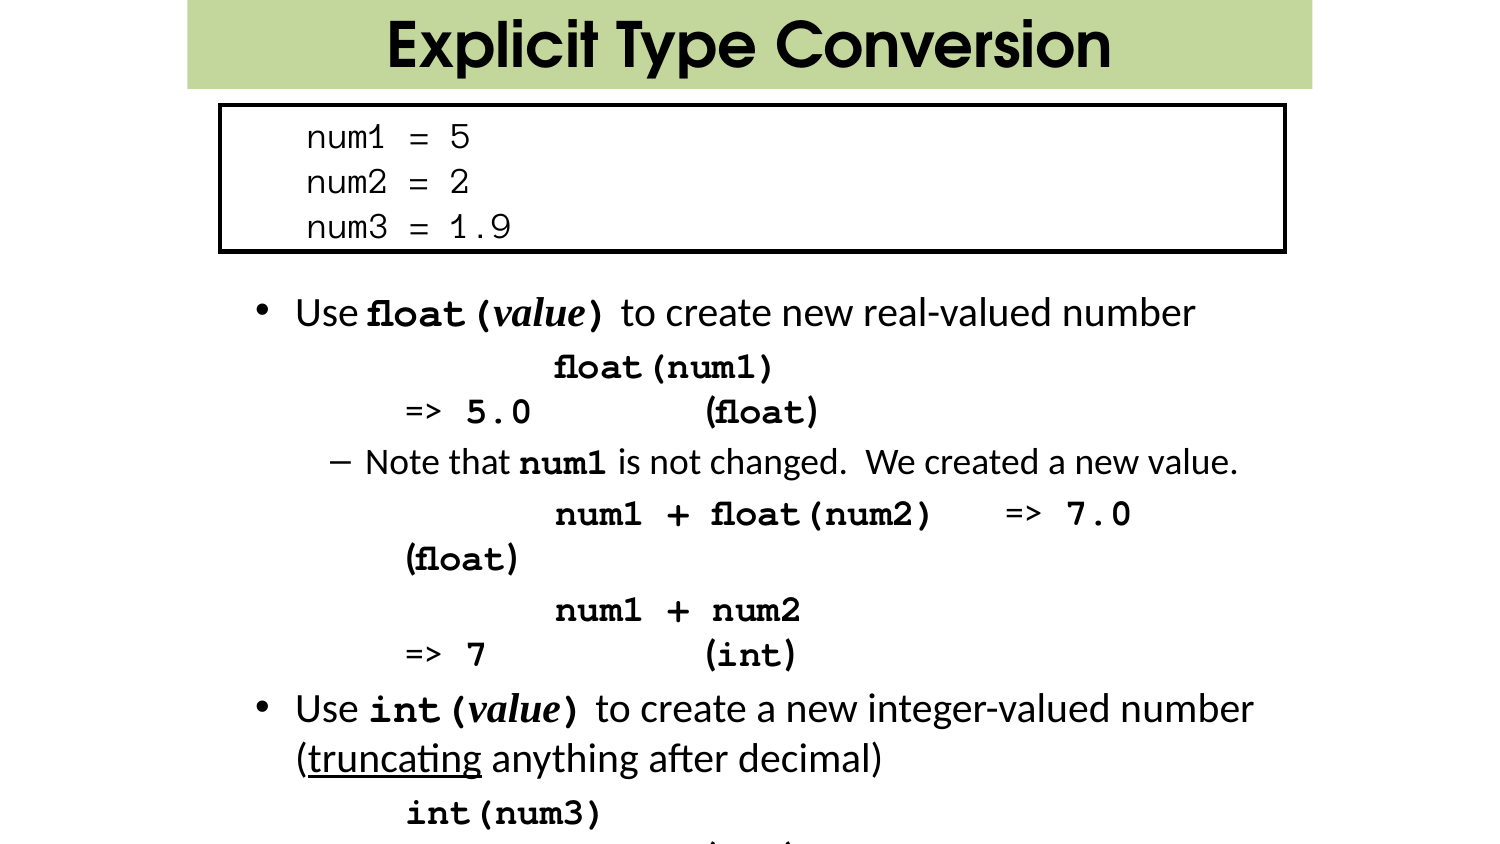

Explicit Type Conversion
    num1 = 5
    num2 = 2
    num3 = 1.9
Use float(value) to create new real-valued number
		float(num1) 				=> 5.0		(float)
Note that num1 is not changed.  We created a new value.
		num1 + float(num2)	=> 7.0		(float)
		num1 + num2				=> 7		(int)
Use int(value) to create a new integer-valued number (truncating anything after decimal)
int(num3) 					=> 1		(int)
int(-2.7) 					=> -2		(int)